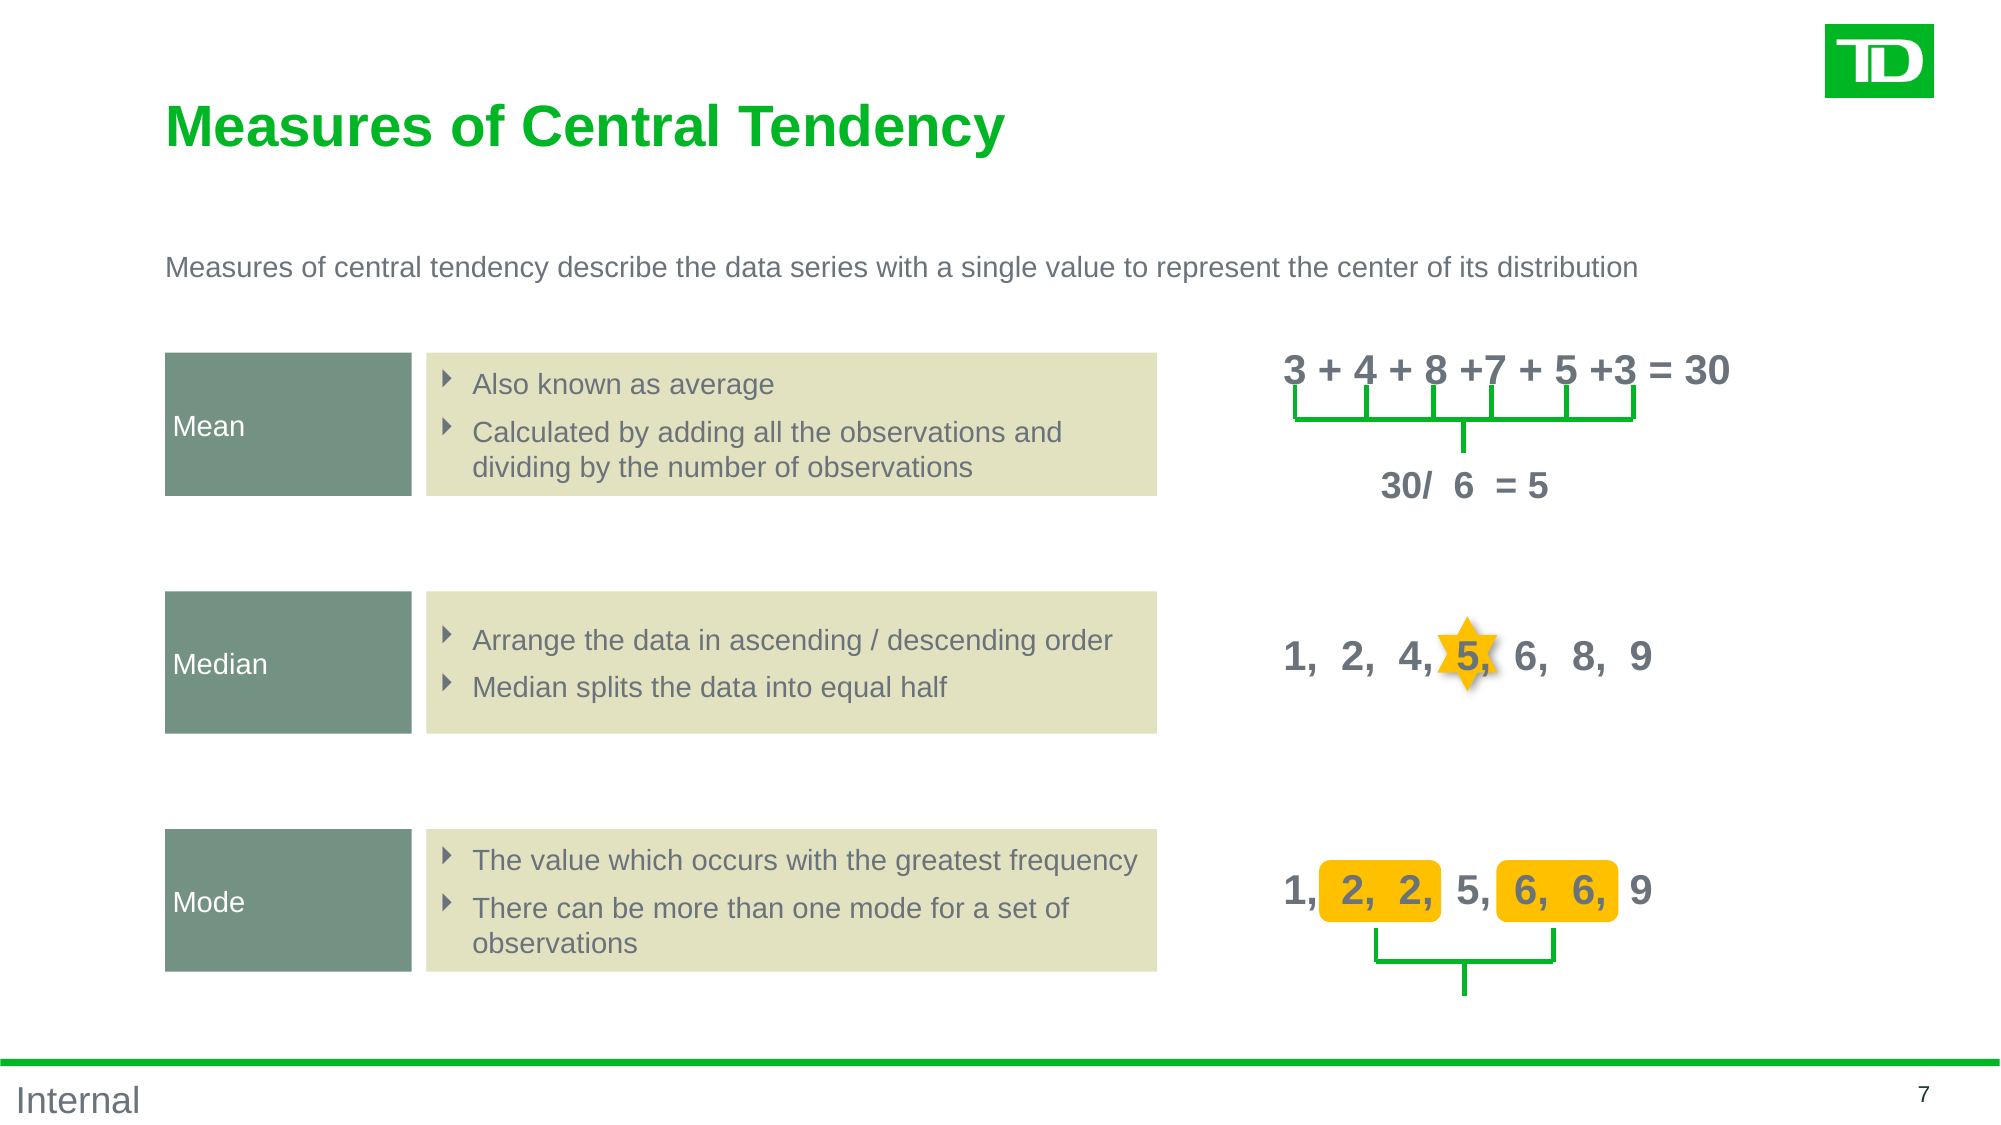

# Measures of Central Tendency
Measures of central tendency describe the data series with a single value to represent the center of its distribution
3 + 4 + 8 +7 + 5 +3 = 30
Mean
Also known as average
Calculated by adding all the observations and dividing by the number of observations
30/  6  = 5
Median
Arrange the data in ascending / descending order
Median splits the data into equal half

1,  2,  4,  5,  6,  8,  9
Mode
The value which occurs with the greatest frequency
There can be more than one mode for a set of observations
1,  2,  2,  5,  6,  6,  9

7